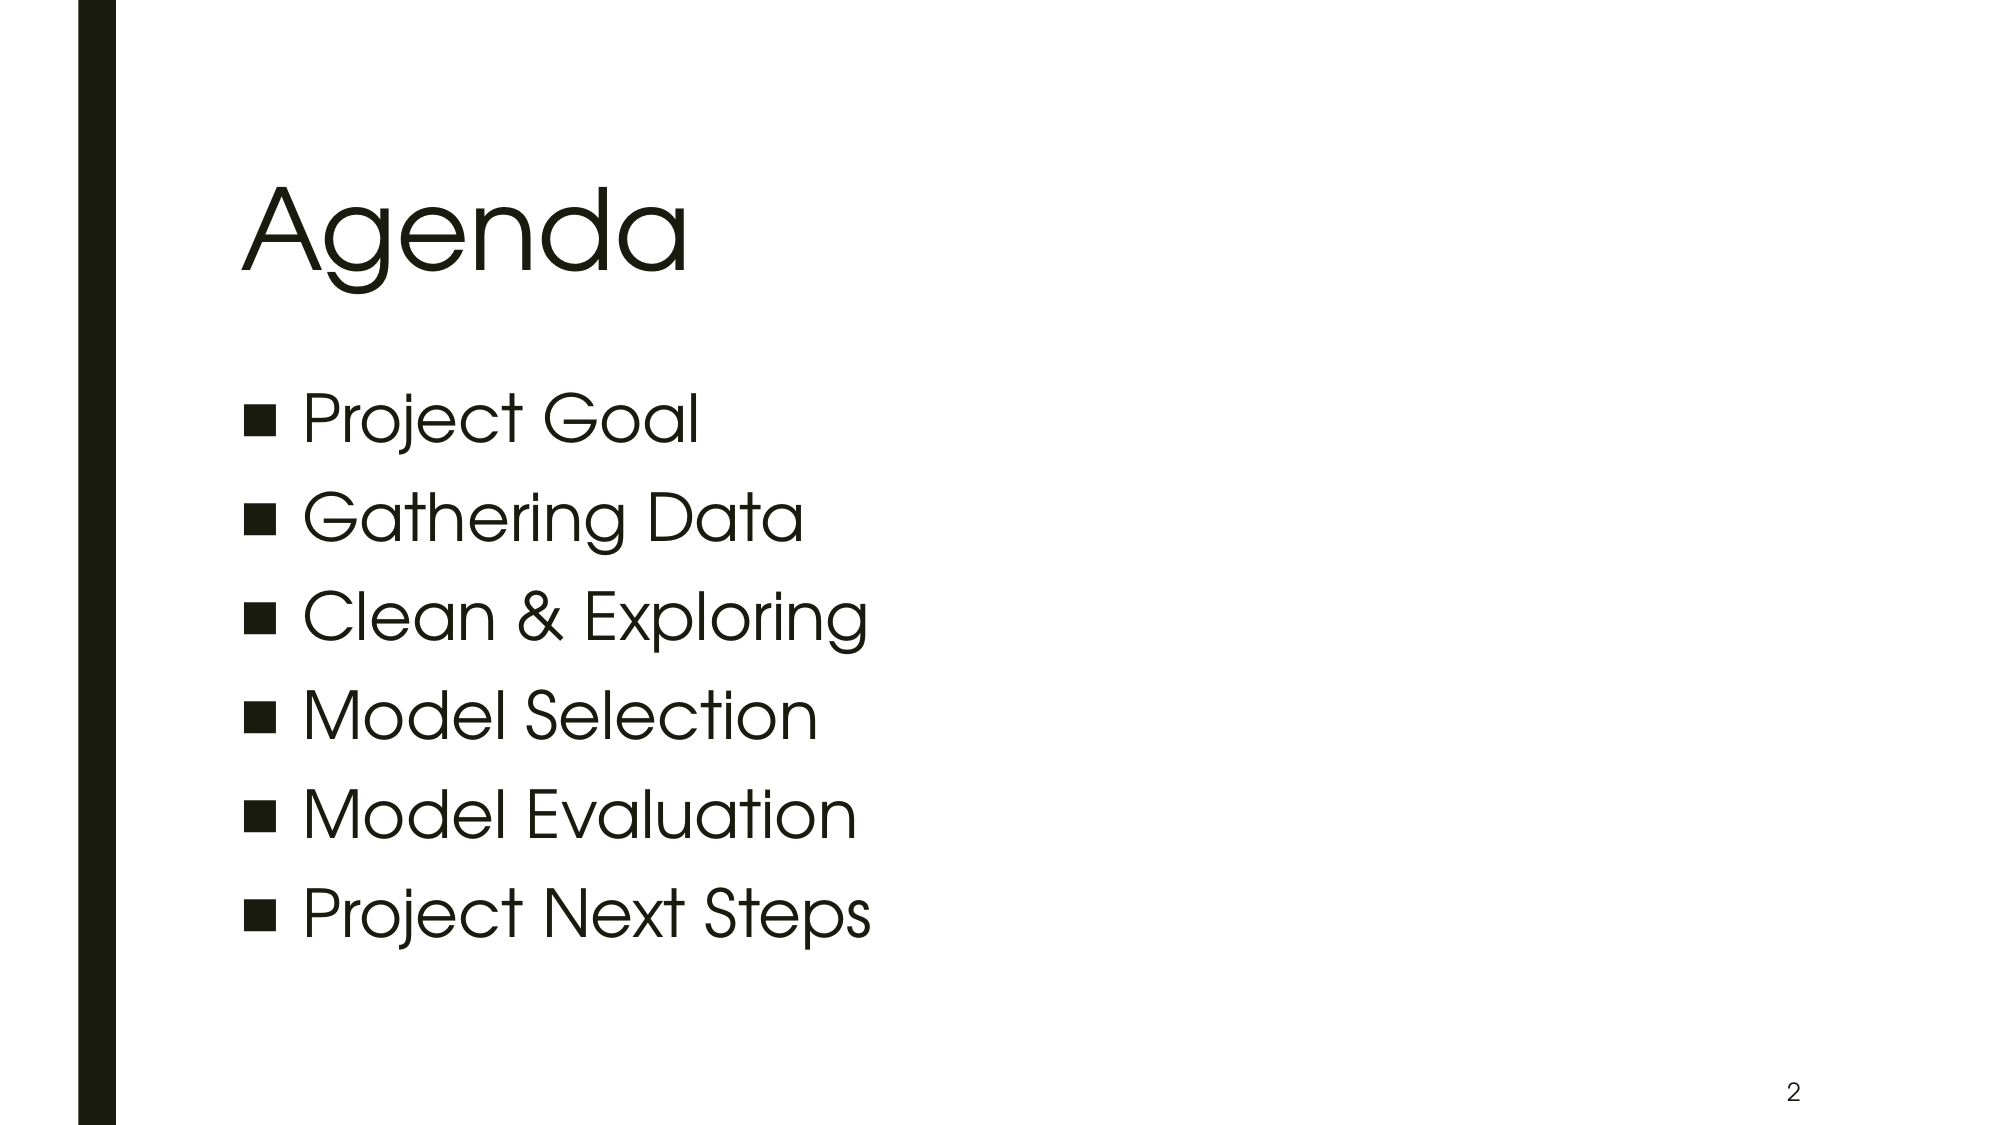

# Agenda
Project Goal
Gathering Data
Clean & Exploring
Model Selection
Model Evaluation
Project Next Steps

2